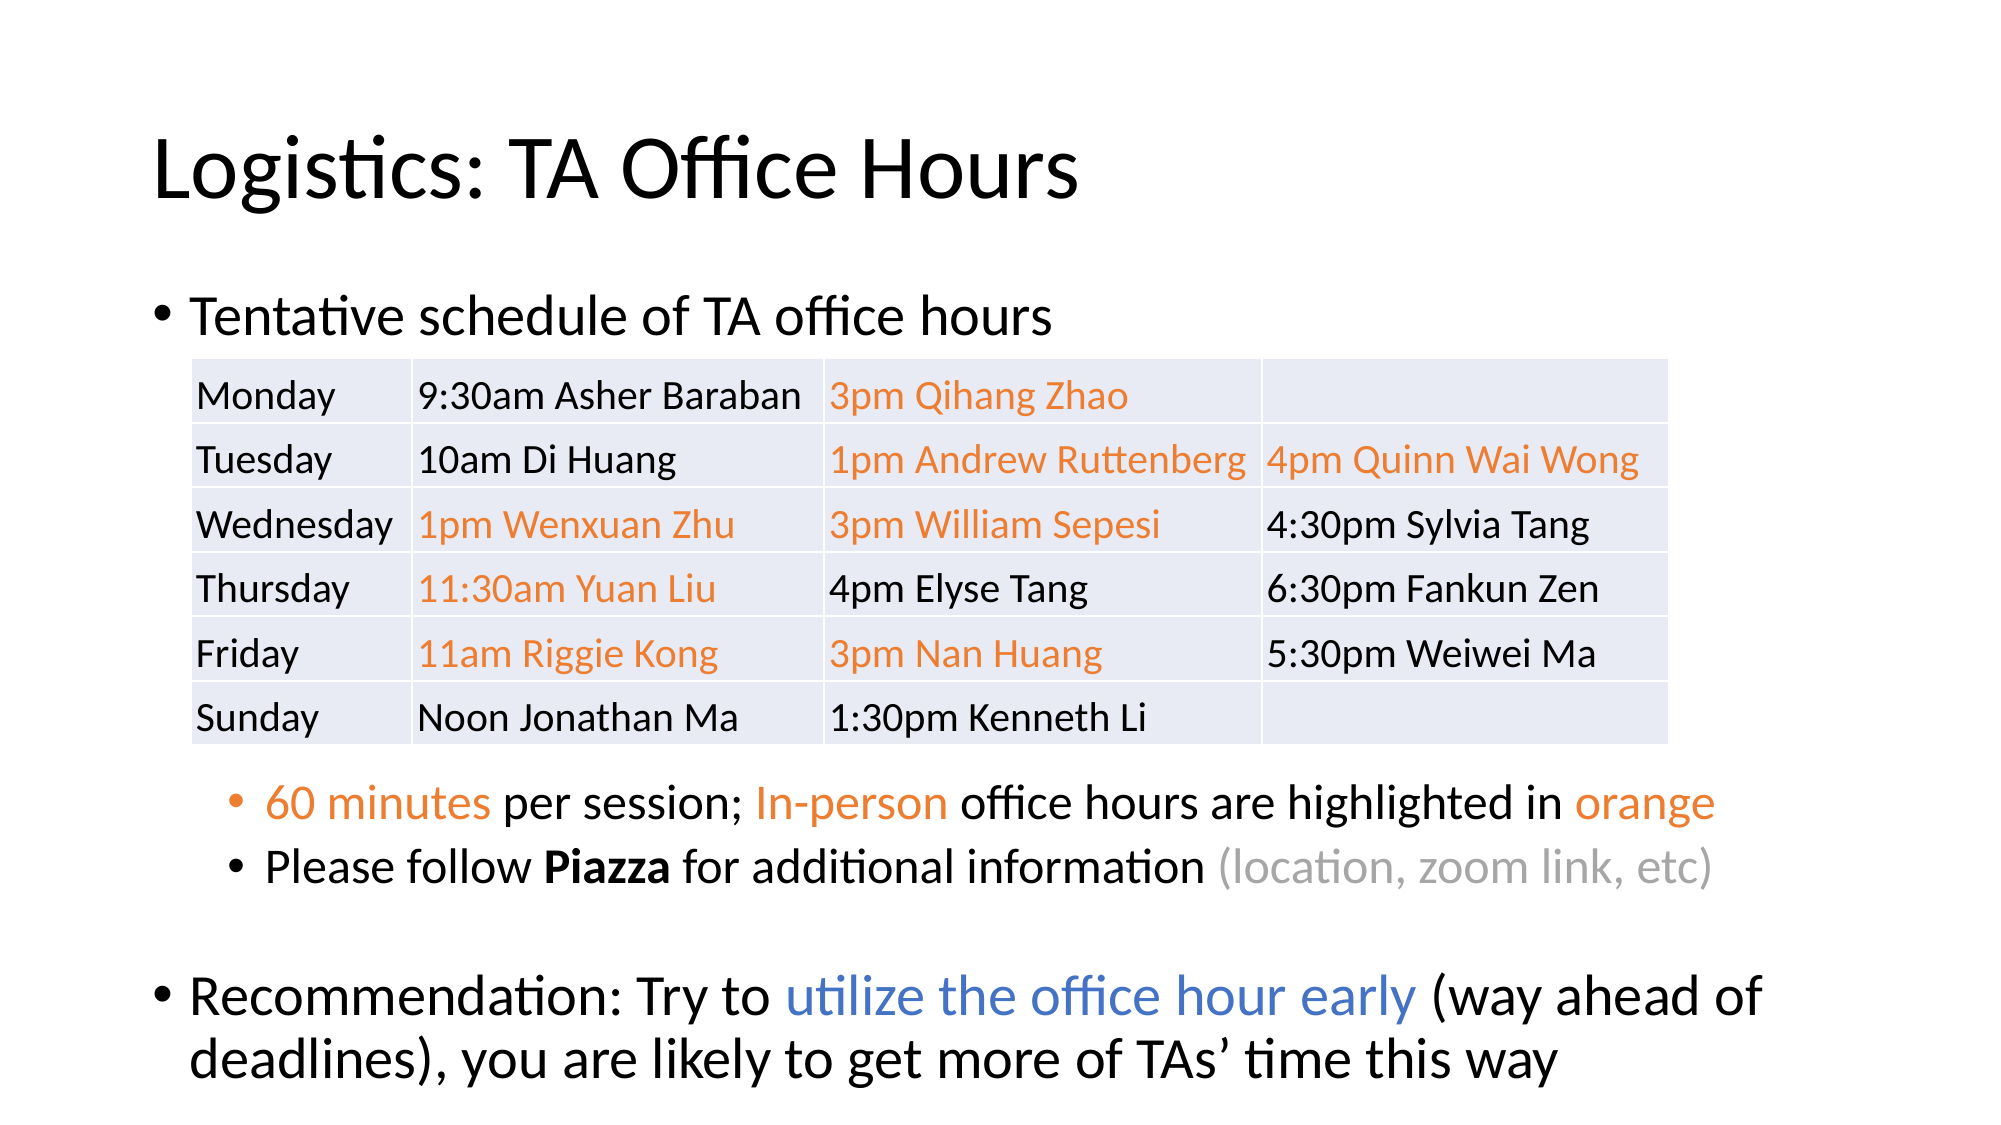

# Logistics: TA Office Hours
Tentative schedule of TA office hours

60 minutes per session; In-person office hours are highlighted in orange
Please follow Piazza for additional information (location, zoom link, etc)

Recommendation: Try to utilize the office hour early (way ahead of deadlines), you are likely to get more of TAs’ time this way
| Monday | 9:30am Asher Baraban | 3pm Qihang Zhao |  |
| --- | --- | --- | --- |
| Tuesday | 10am Di Huang | 1pm Andrew Ruttenberg | 4pm Quinn Wai Wong |
| Wednesday | 1pm Wenxuan Zhu | 3pm William Sepesi | 4:30pm Sylvia Tang |
| Thursday | 11:30am Yuan Liu | 4pm Elyse Tang | 6:30pm Fankun Zen |
| Friday | 11am Riggie Kong | 3pm Nan Huang | 5:30pm Weiwei Ma |
| Sunday | Noon Jonathan Ma | 1:30pm Kenneth Li |  |